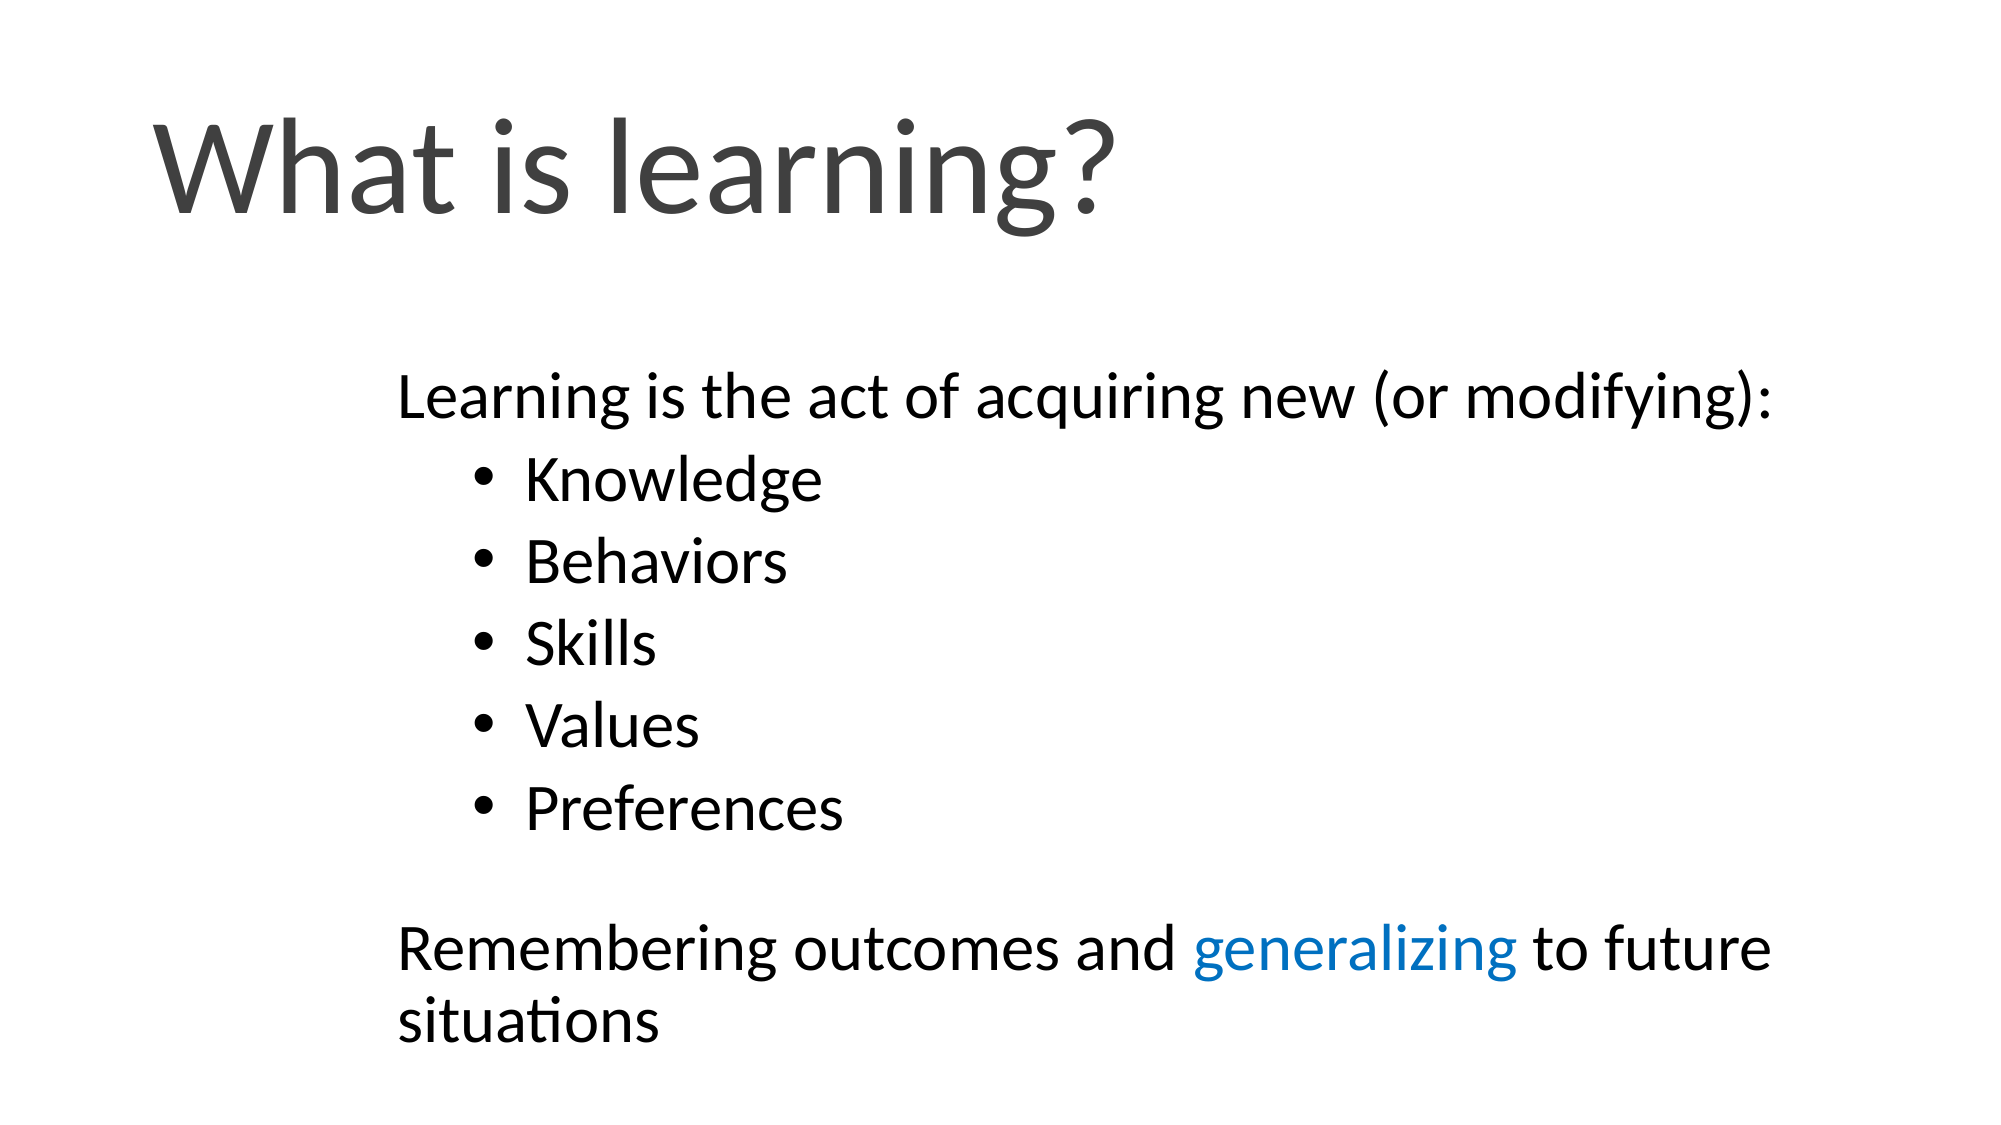

# What is learning?
Learning is the act of acquiring new (or modifying):
 Knowledge
 Behaviors
 Skills
 Values
 Preferences

Remembering outcomes and generalizing to future situations